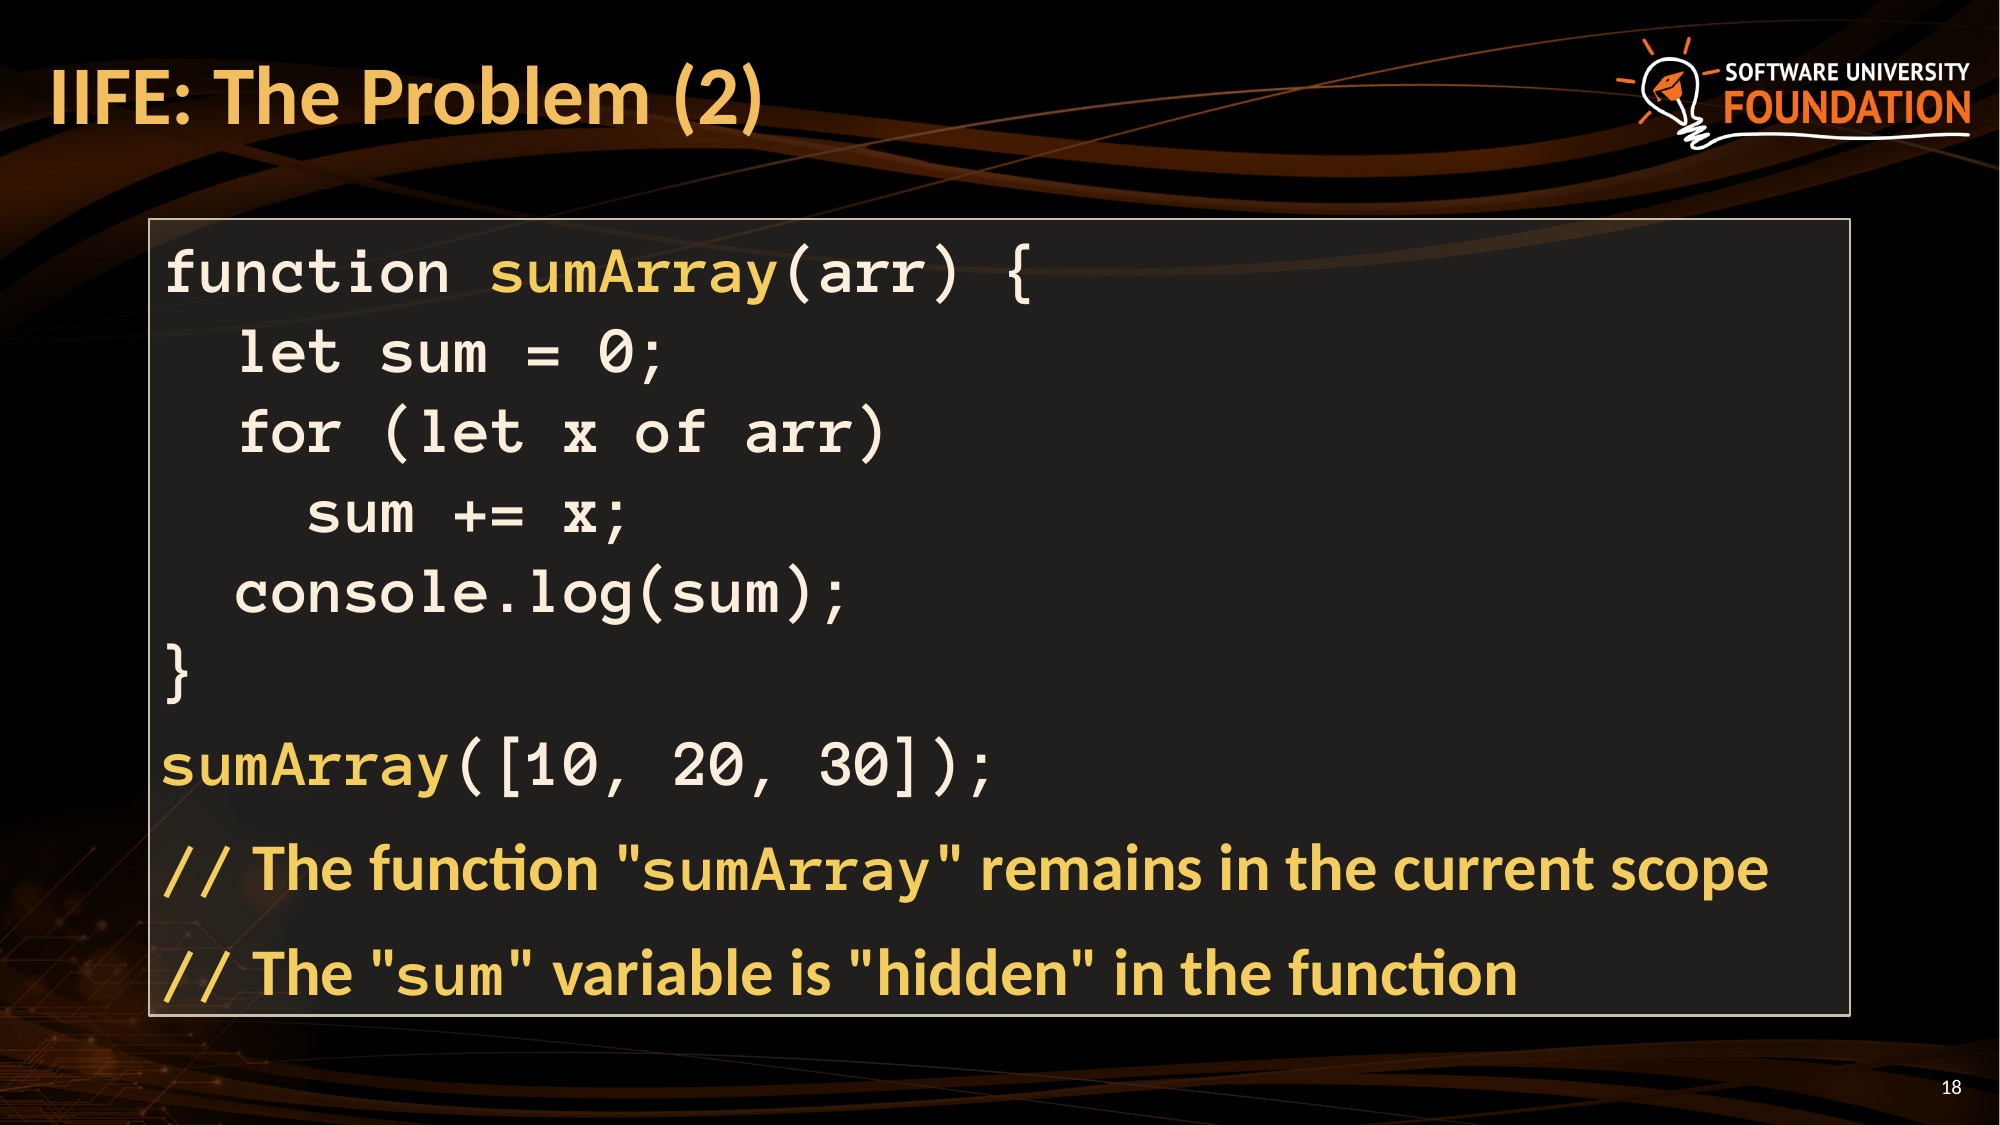

# IIFE: The Problem (2)
function sumArray(arr) {
  let sum = 0;
  for (let x of arr)
    sum += x;
  console.log(sum);
}
sumArray([10, 20, 30]);
// The function "sumArray" remains in the current scope
// The "sum" variable is "hidden" in the function
18